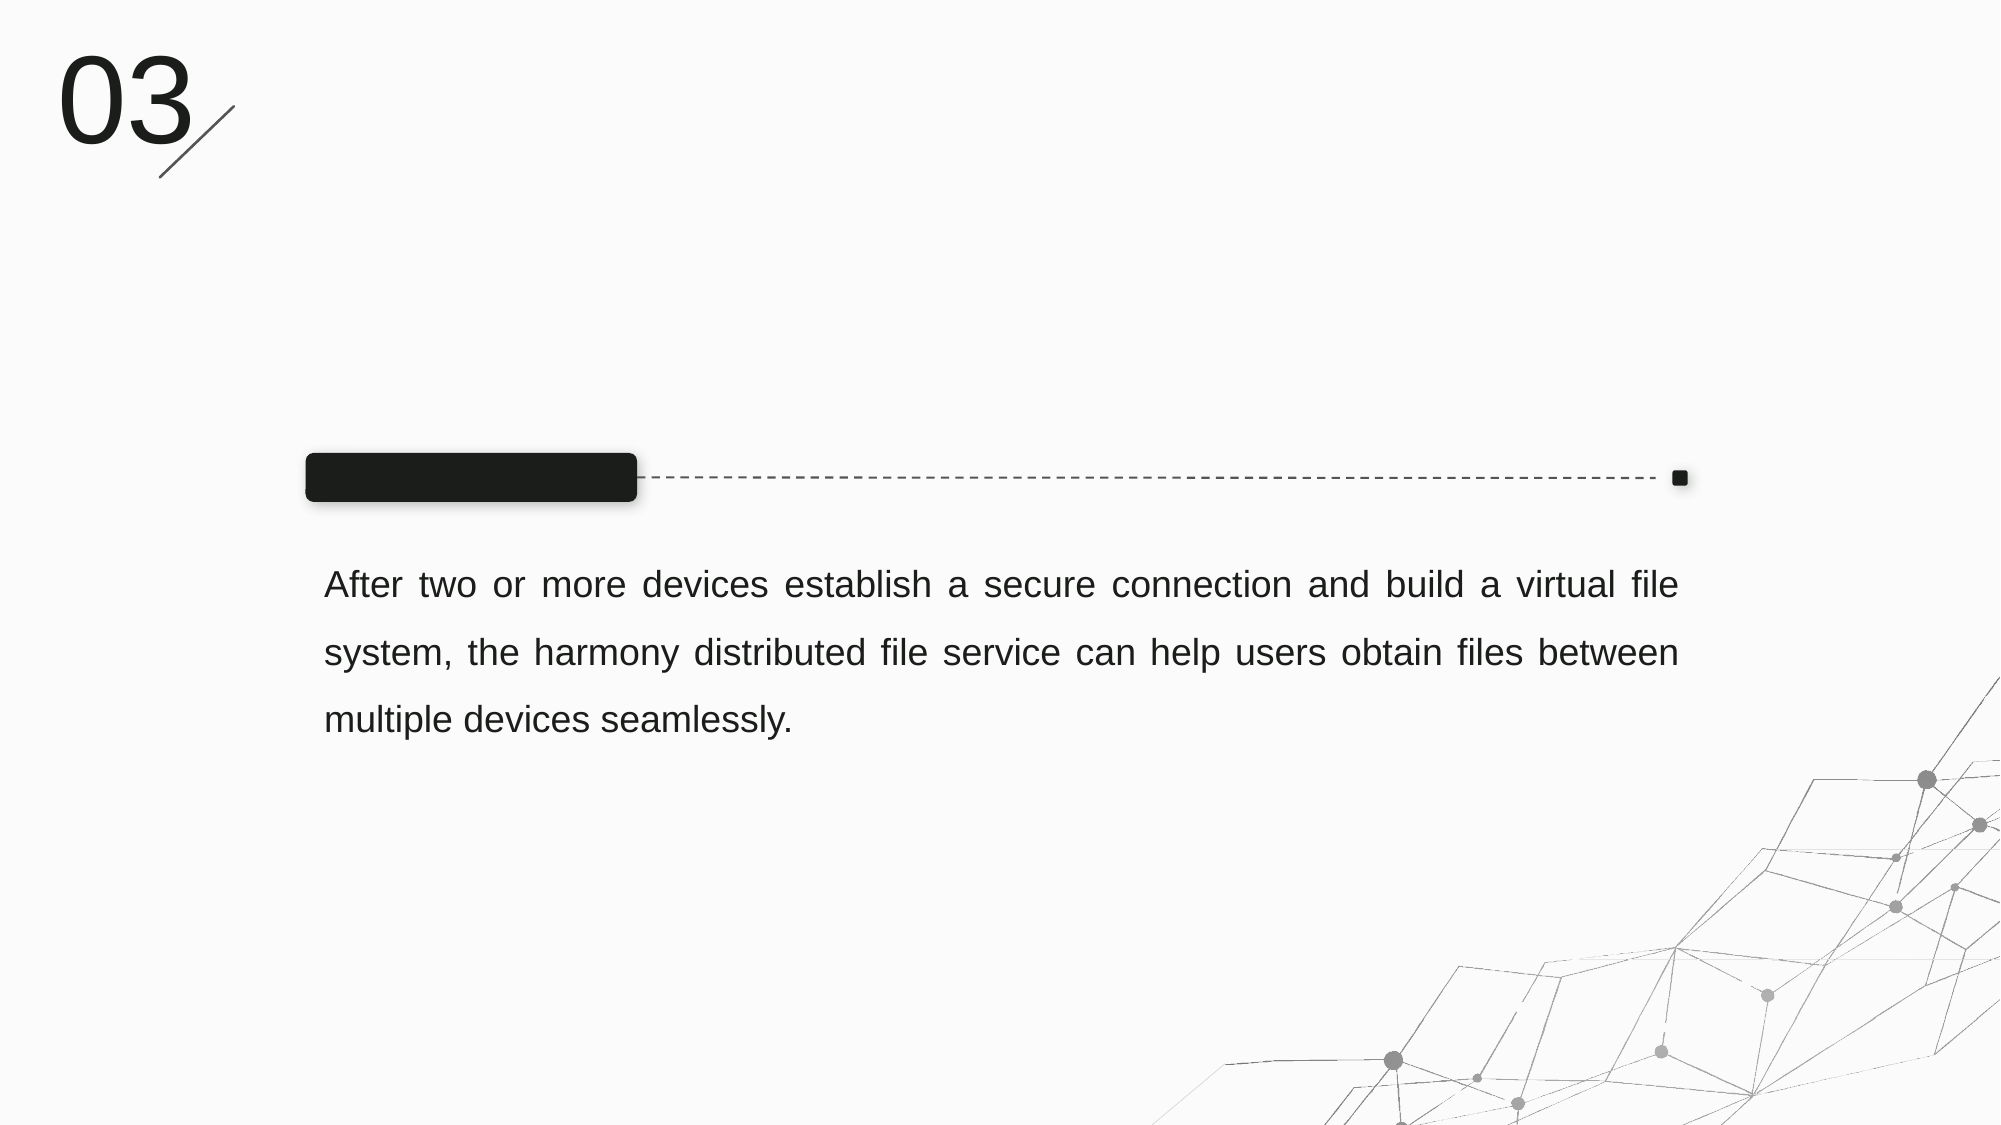

03

After two or more devices establish a secure connection and build a virtual file system, the harmony distributed file service can help users obtain files between multiple devices seamlessly.